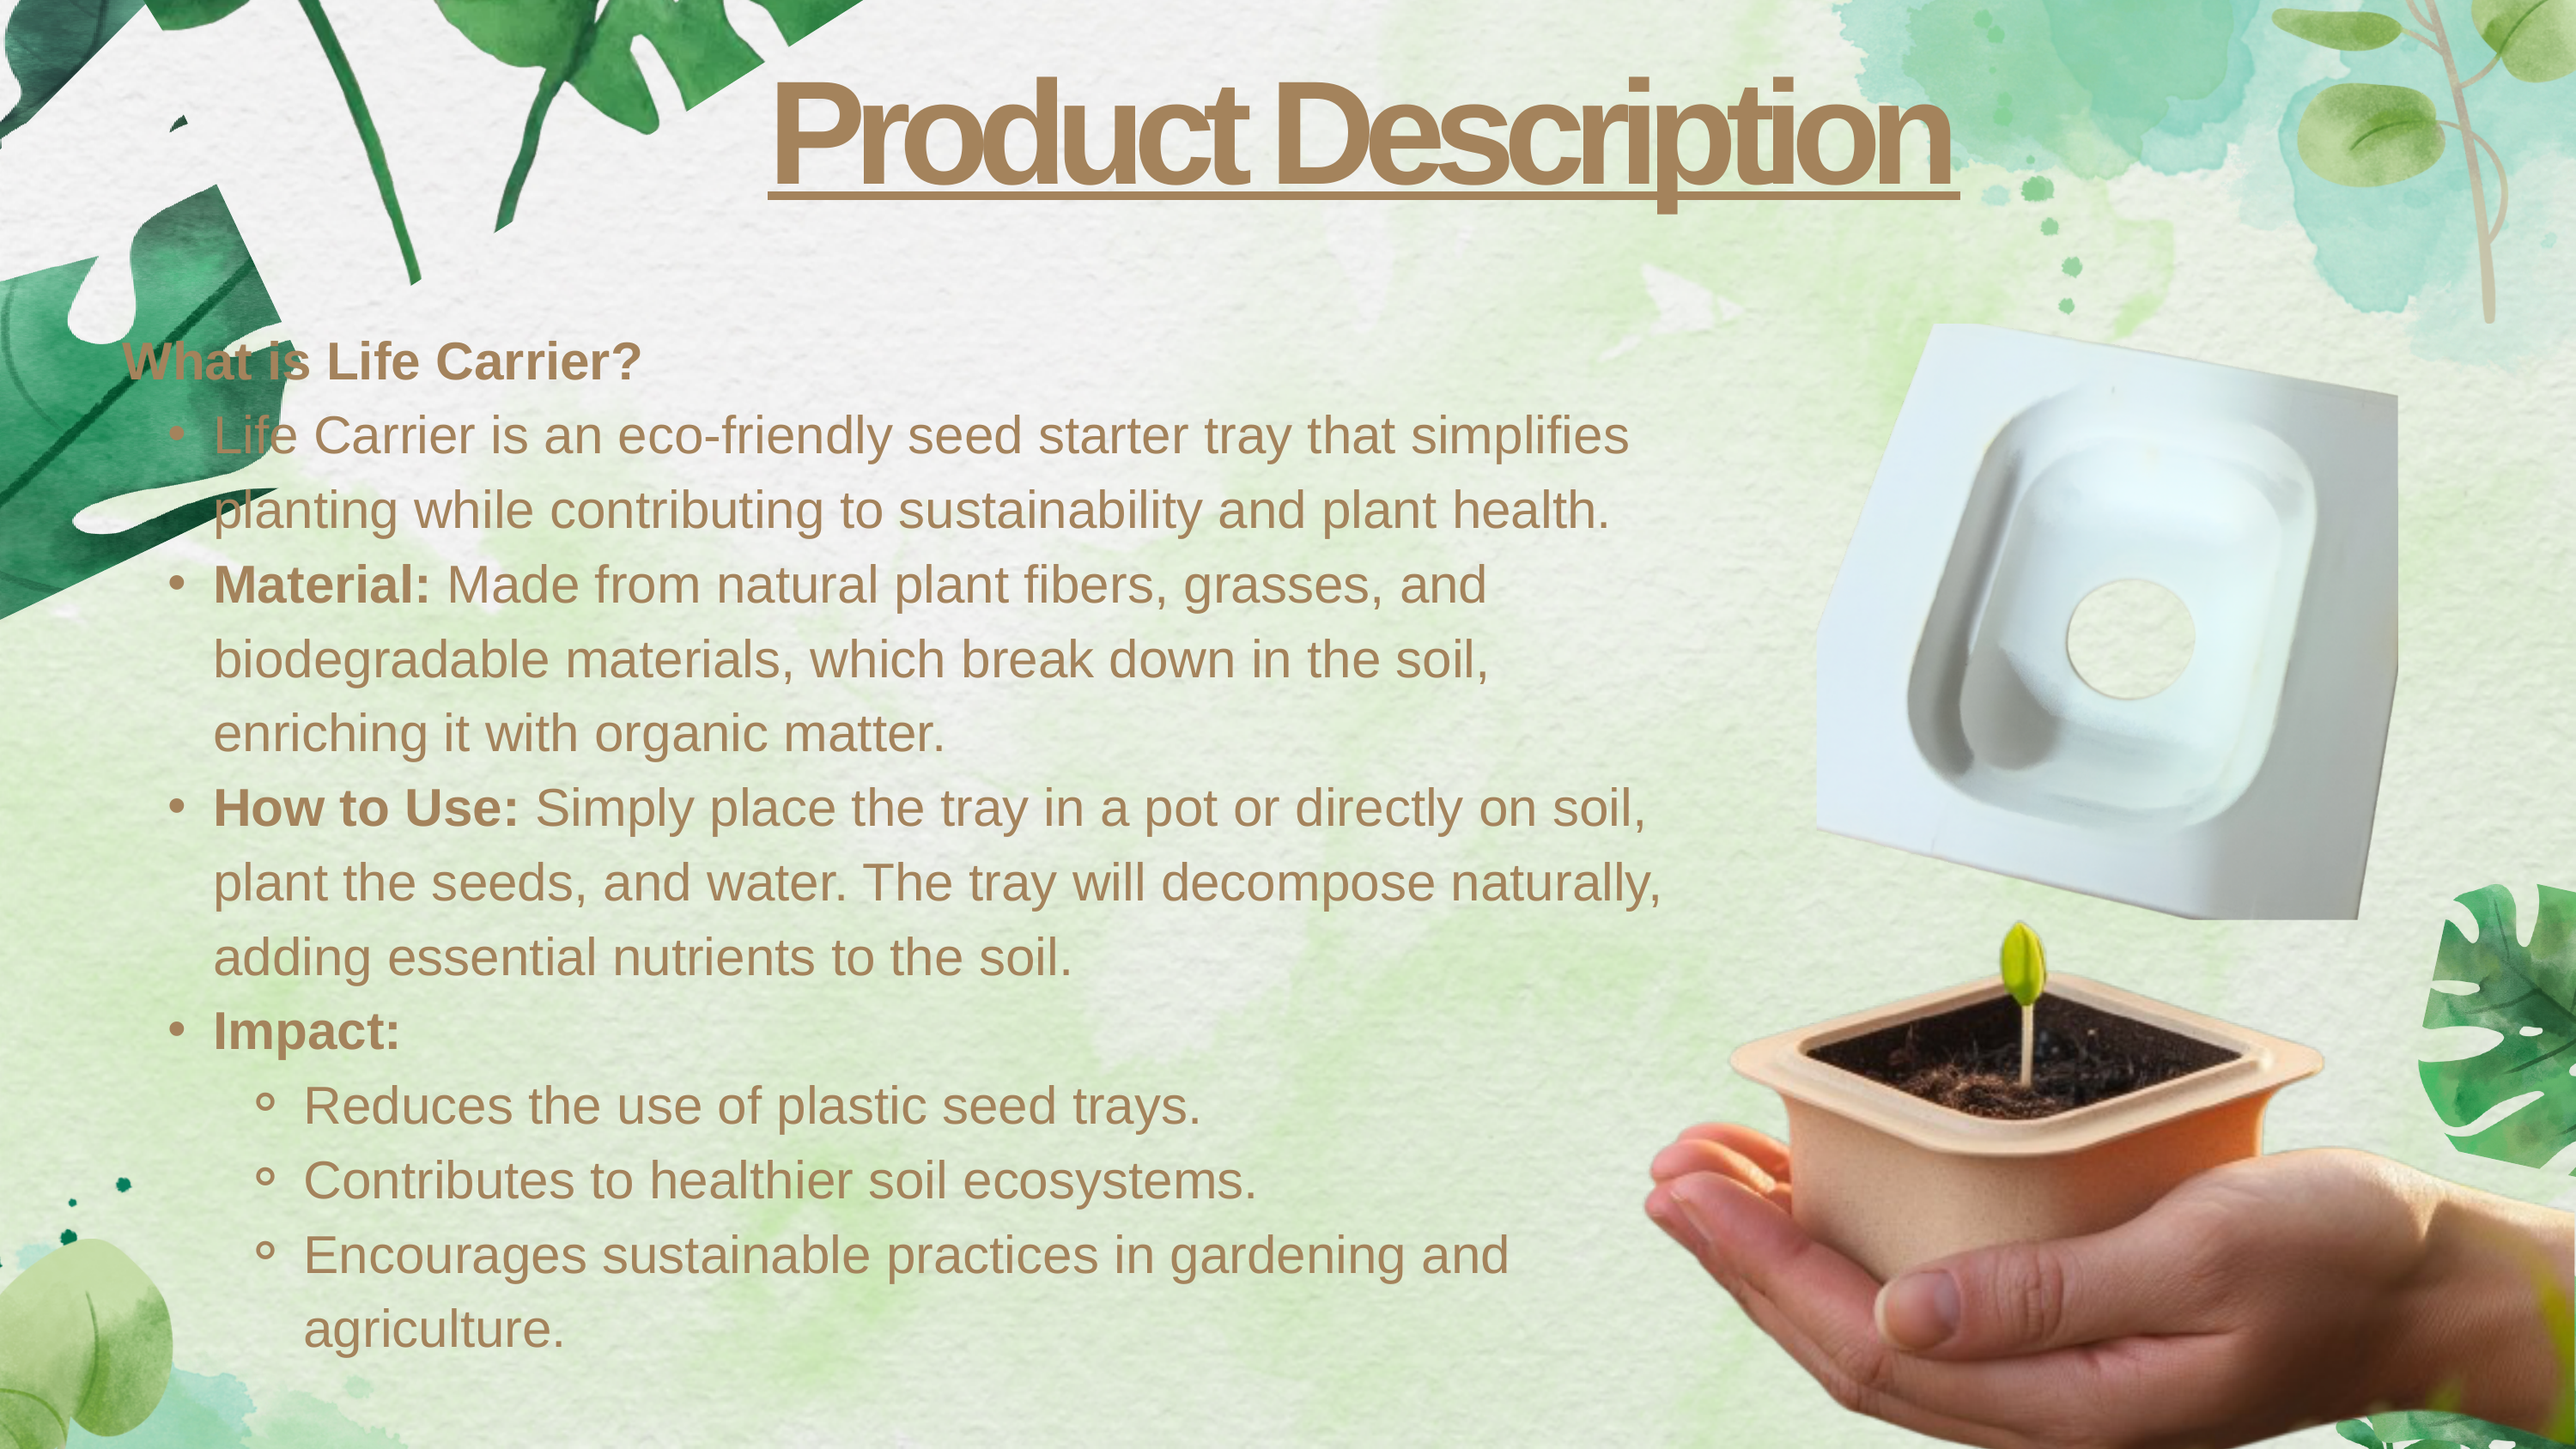

Product Description

What is Life Carrier?
Life Carrier is an eco-friendly seed starter tray that simplifies planting while contributing to sustainability and plant health.
Material: Made from natural plant fibers, grasses, and biodegradable materials, which break down in the soil, enriching it with organic matter.
How to Use: Simply place the tray in a pot or directly on soil, plant the seeds, and water. The tray will decompose naturally, adding essential nutrients to the soil.
Impact:
Reduces the use of plastic seed trays.
Contributes to healthier soil ecosystems.
Encourages sustainable practices in gardening and agriculture.